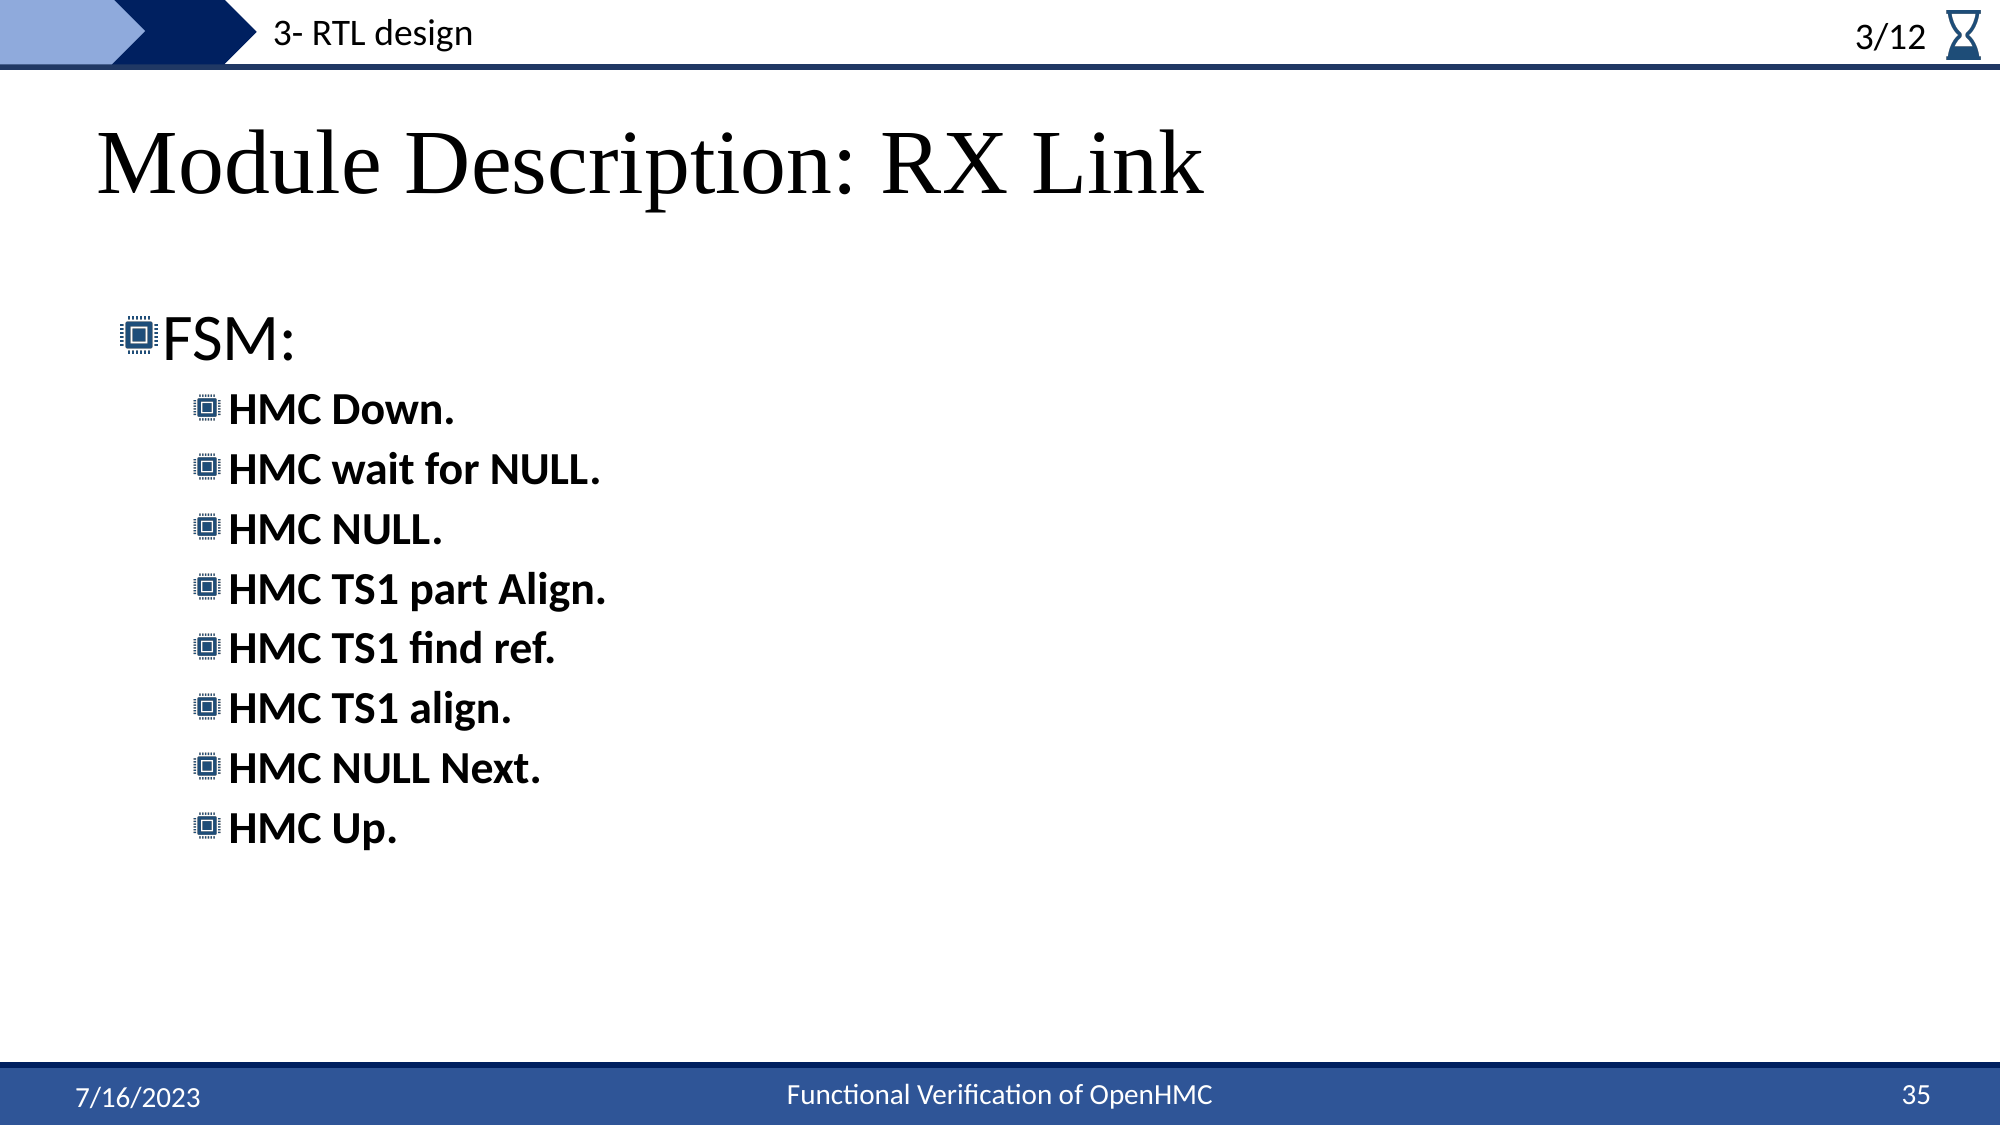

3- RTL design

3/12
# Module Description: RX Link
FSM:
HMC Down.
HMC wait for NULL.
HMC NULL.
HMC TS1 part Align.
HMC TS1 find ref.
HMC TS1 align.
HMC NULL Next.
HMC Up.

35
Functional Verification of OpenHMC
7/16/2023